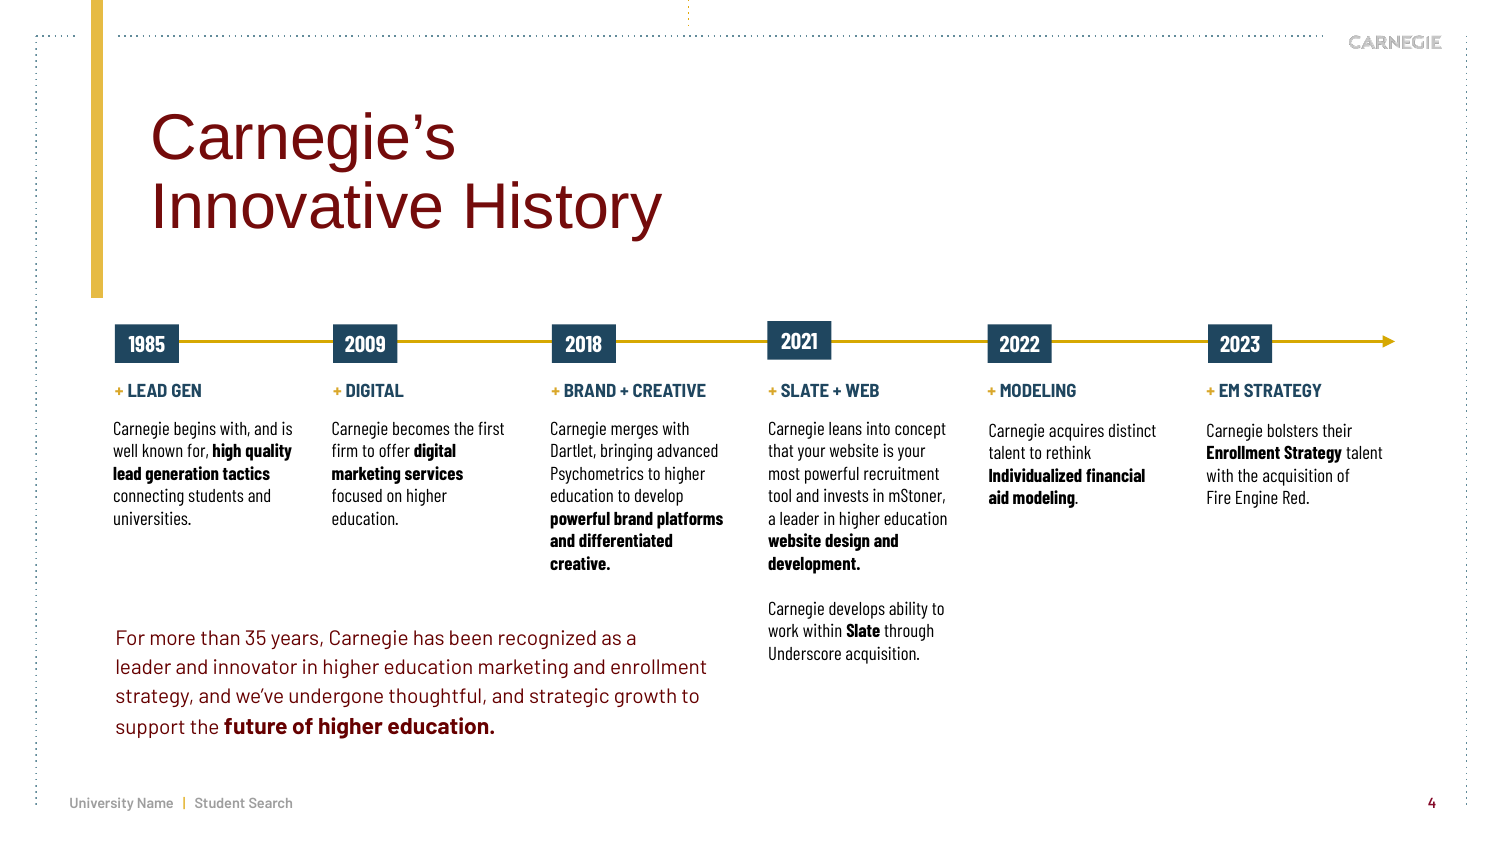

Carnegie’s
Innovative History
2021
1985
2009
2018
2022
2023
+ BRAND + CREATIVE
+ LEAD GEN
+ DIGITAL
+ SLATE + WEB
+ MODELING
+ EM STRATEGY
Carnegie begins with, and is well known for, high quality lead generation tactics connecting students and universities.
Carnegie becomes the first firm to offer digital marketing services focused on higher education.
Carnegie merges with Dartlet, bringing advanced Psychometrics to higher education to develop powerful brand platforms and differentiated creative.
Carnegie leans into concept that your website is your most powerful recruitment tool and invests in mStoner, a leader in higher education website design and development.

Carnegie develops ability to work within Slate through  Underscore acquisition.
Carnegie acquires distinct talent to rethink Individualized financial aid modeling.
Carnegie bolsters their Enrollment Strategy talent with the acquisition of
Fire Engine Red.
For more than 35 years, Carnegie has been recognized as a
leader and innovator in higher education marketing and enrollment strategy, and we’ve undergone thoughtful, and strategic growth to support the future of higher education.
University Name   |   Student Search
4
4